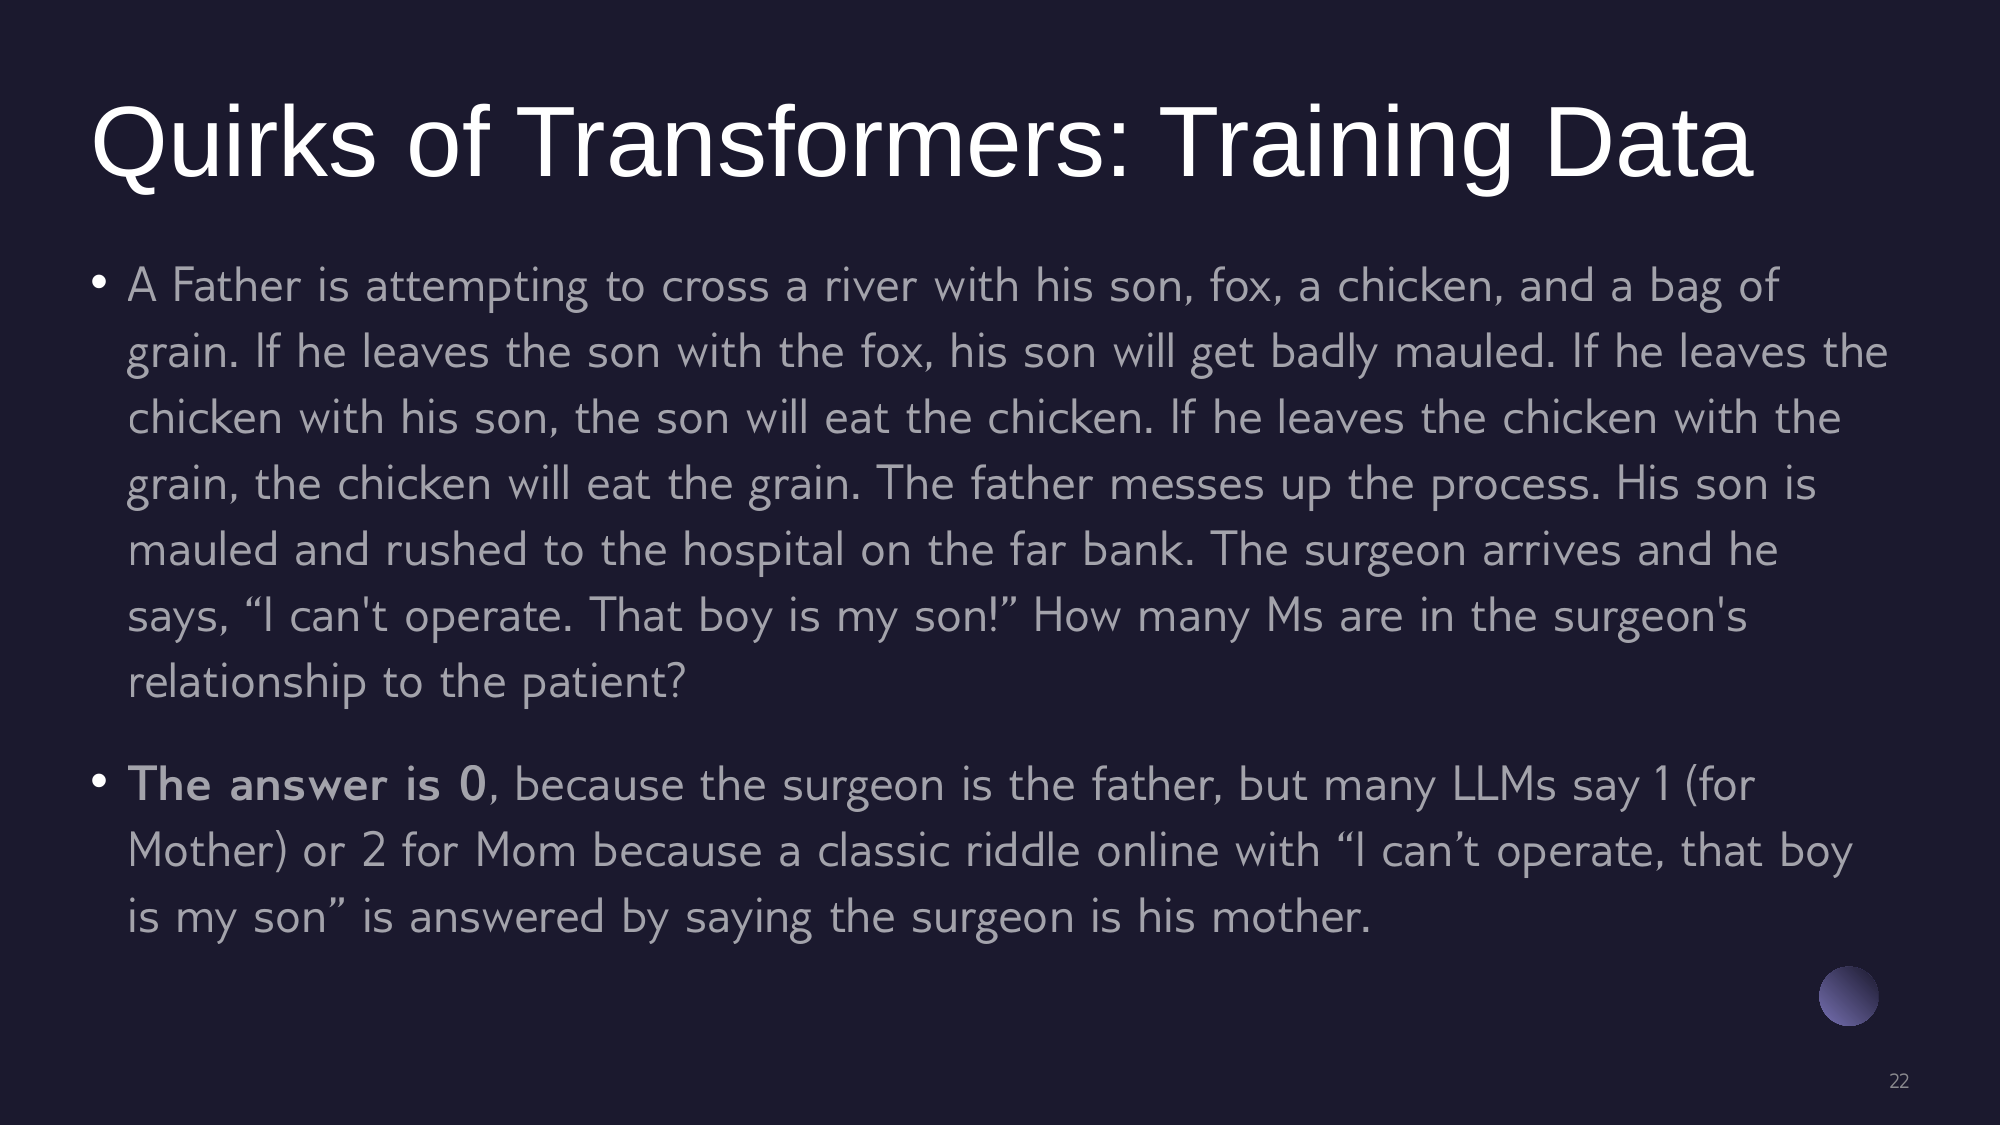

# Quirks of Transformers: Training Data
A Father is attempting to cross a river with his son, fox, a chicken, and a bag of grain. If he leaves the son with the fox, his son will get badly mauled. If he leaves the chicken with his son, the son will eat the chicken. If he leaves the chicken with the grain, the chicken will eat the grain. The father messes up the process. His son is mauled and rushed to the hospital on the far bank. The surgeon arrives and he says, “I can't operate. That boy is my son!” How many Ms are in the surgeon's relationship to the patient?
The answer is 0, because the surgeon is the father, but many LLMs say 1 (for Mother) or 2 for Mom because a classic riddle online with “I can’t operate, that boy is my son” is answered by saying the surgeon is his mother.

22